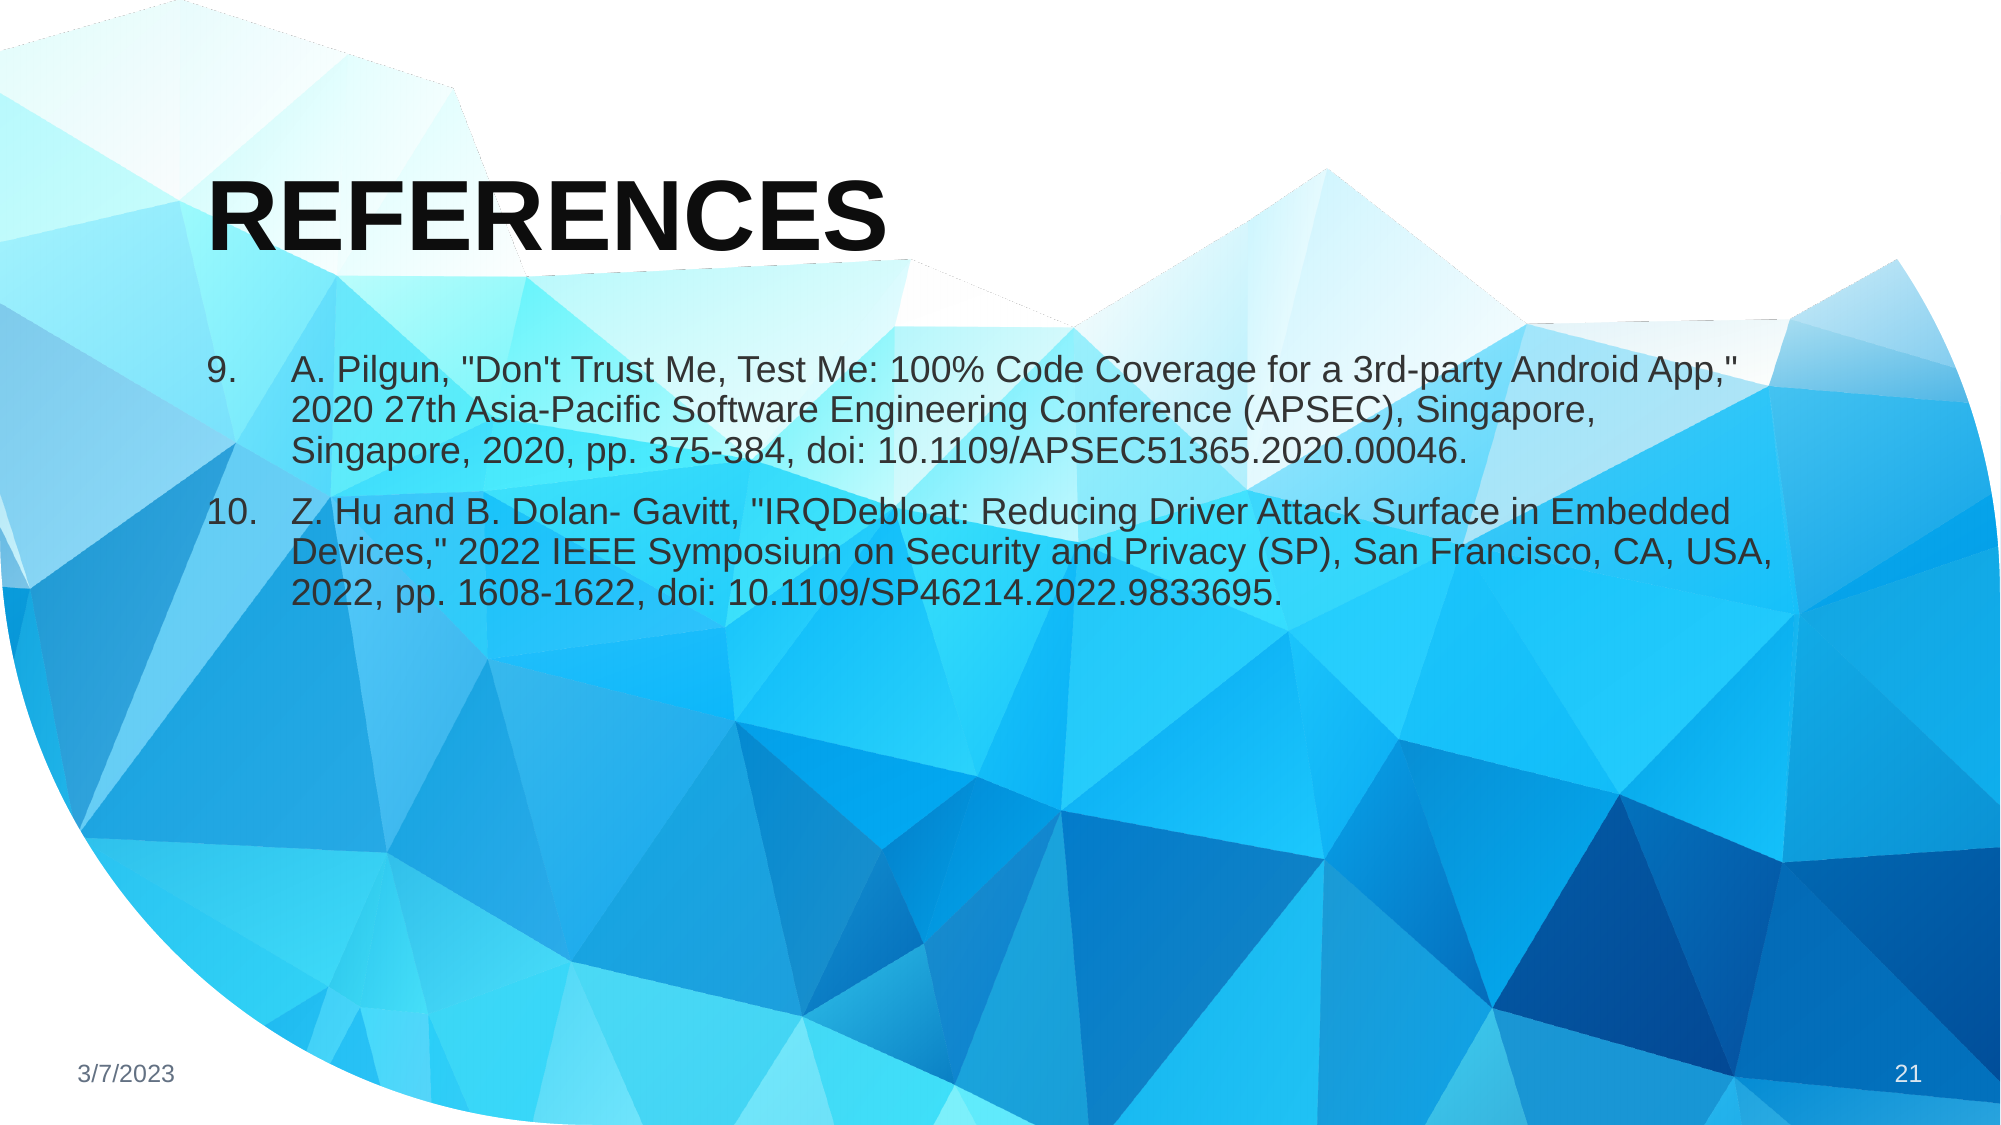

# REFERENCES
A. Pilgun, "Don't Trust Me, Test Me: 100% Code Coverage for a 3rd-party Android App," 2020 27th Asia-Pacific Software Engineering Conference (APSEC), Singapore, Singapore, 2020, pp. 375-384, doi: 10.1109/APSEC51365.2020.00046.
Z. Hu and B. Dolan- Gavitt, "IRQDebloat: Reducing Driver Attack Surface in Embedded Devices," 2022 IEEE Symposium on Security and Privacy (SP), San Francisco, CA, USA, 2022, pp. 1608-1622, doi: 10.1109/SP46214.2022.9833695.

3/7/2023
21